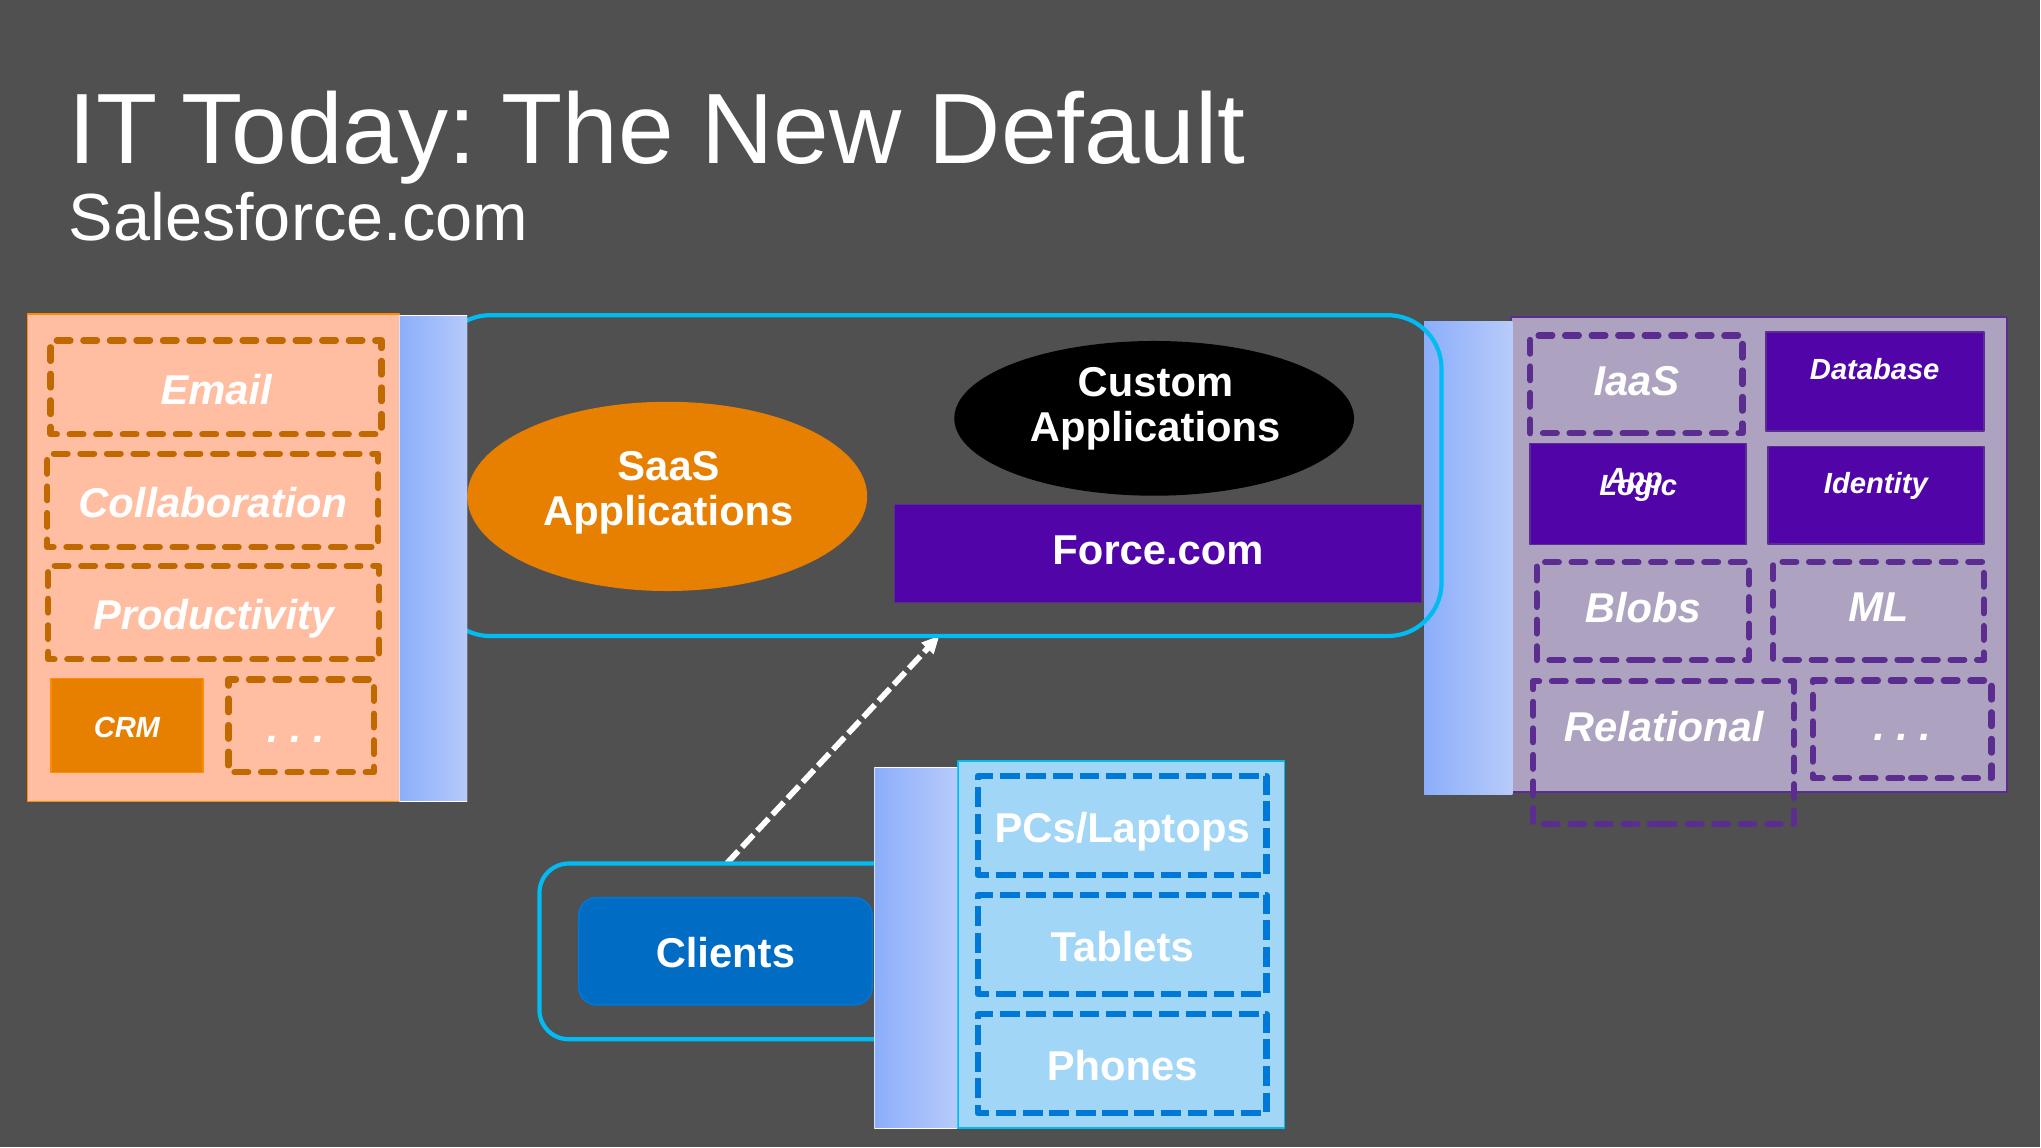

IT Today: The New Default
Salesforce.com

Database

IaaS
Custom
Applications
Email

SaaS Applications
App
Logic

Identity
Collaboration
Force.com

ML
Blobs
Productivity

CRM
. . .
. . .
Relational

PCs/Laptops

Tablets
Clients

Phones